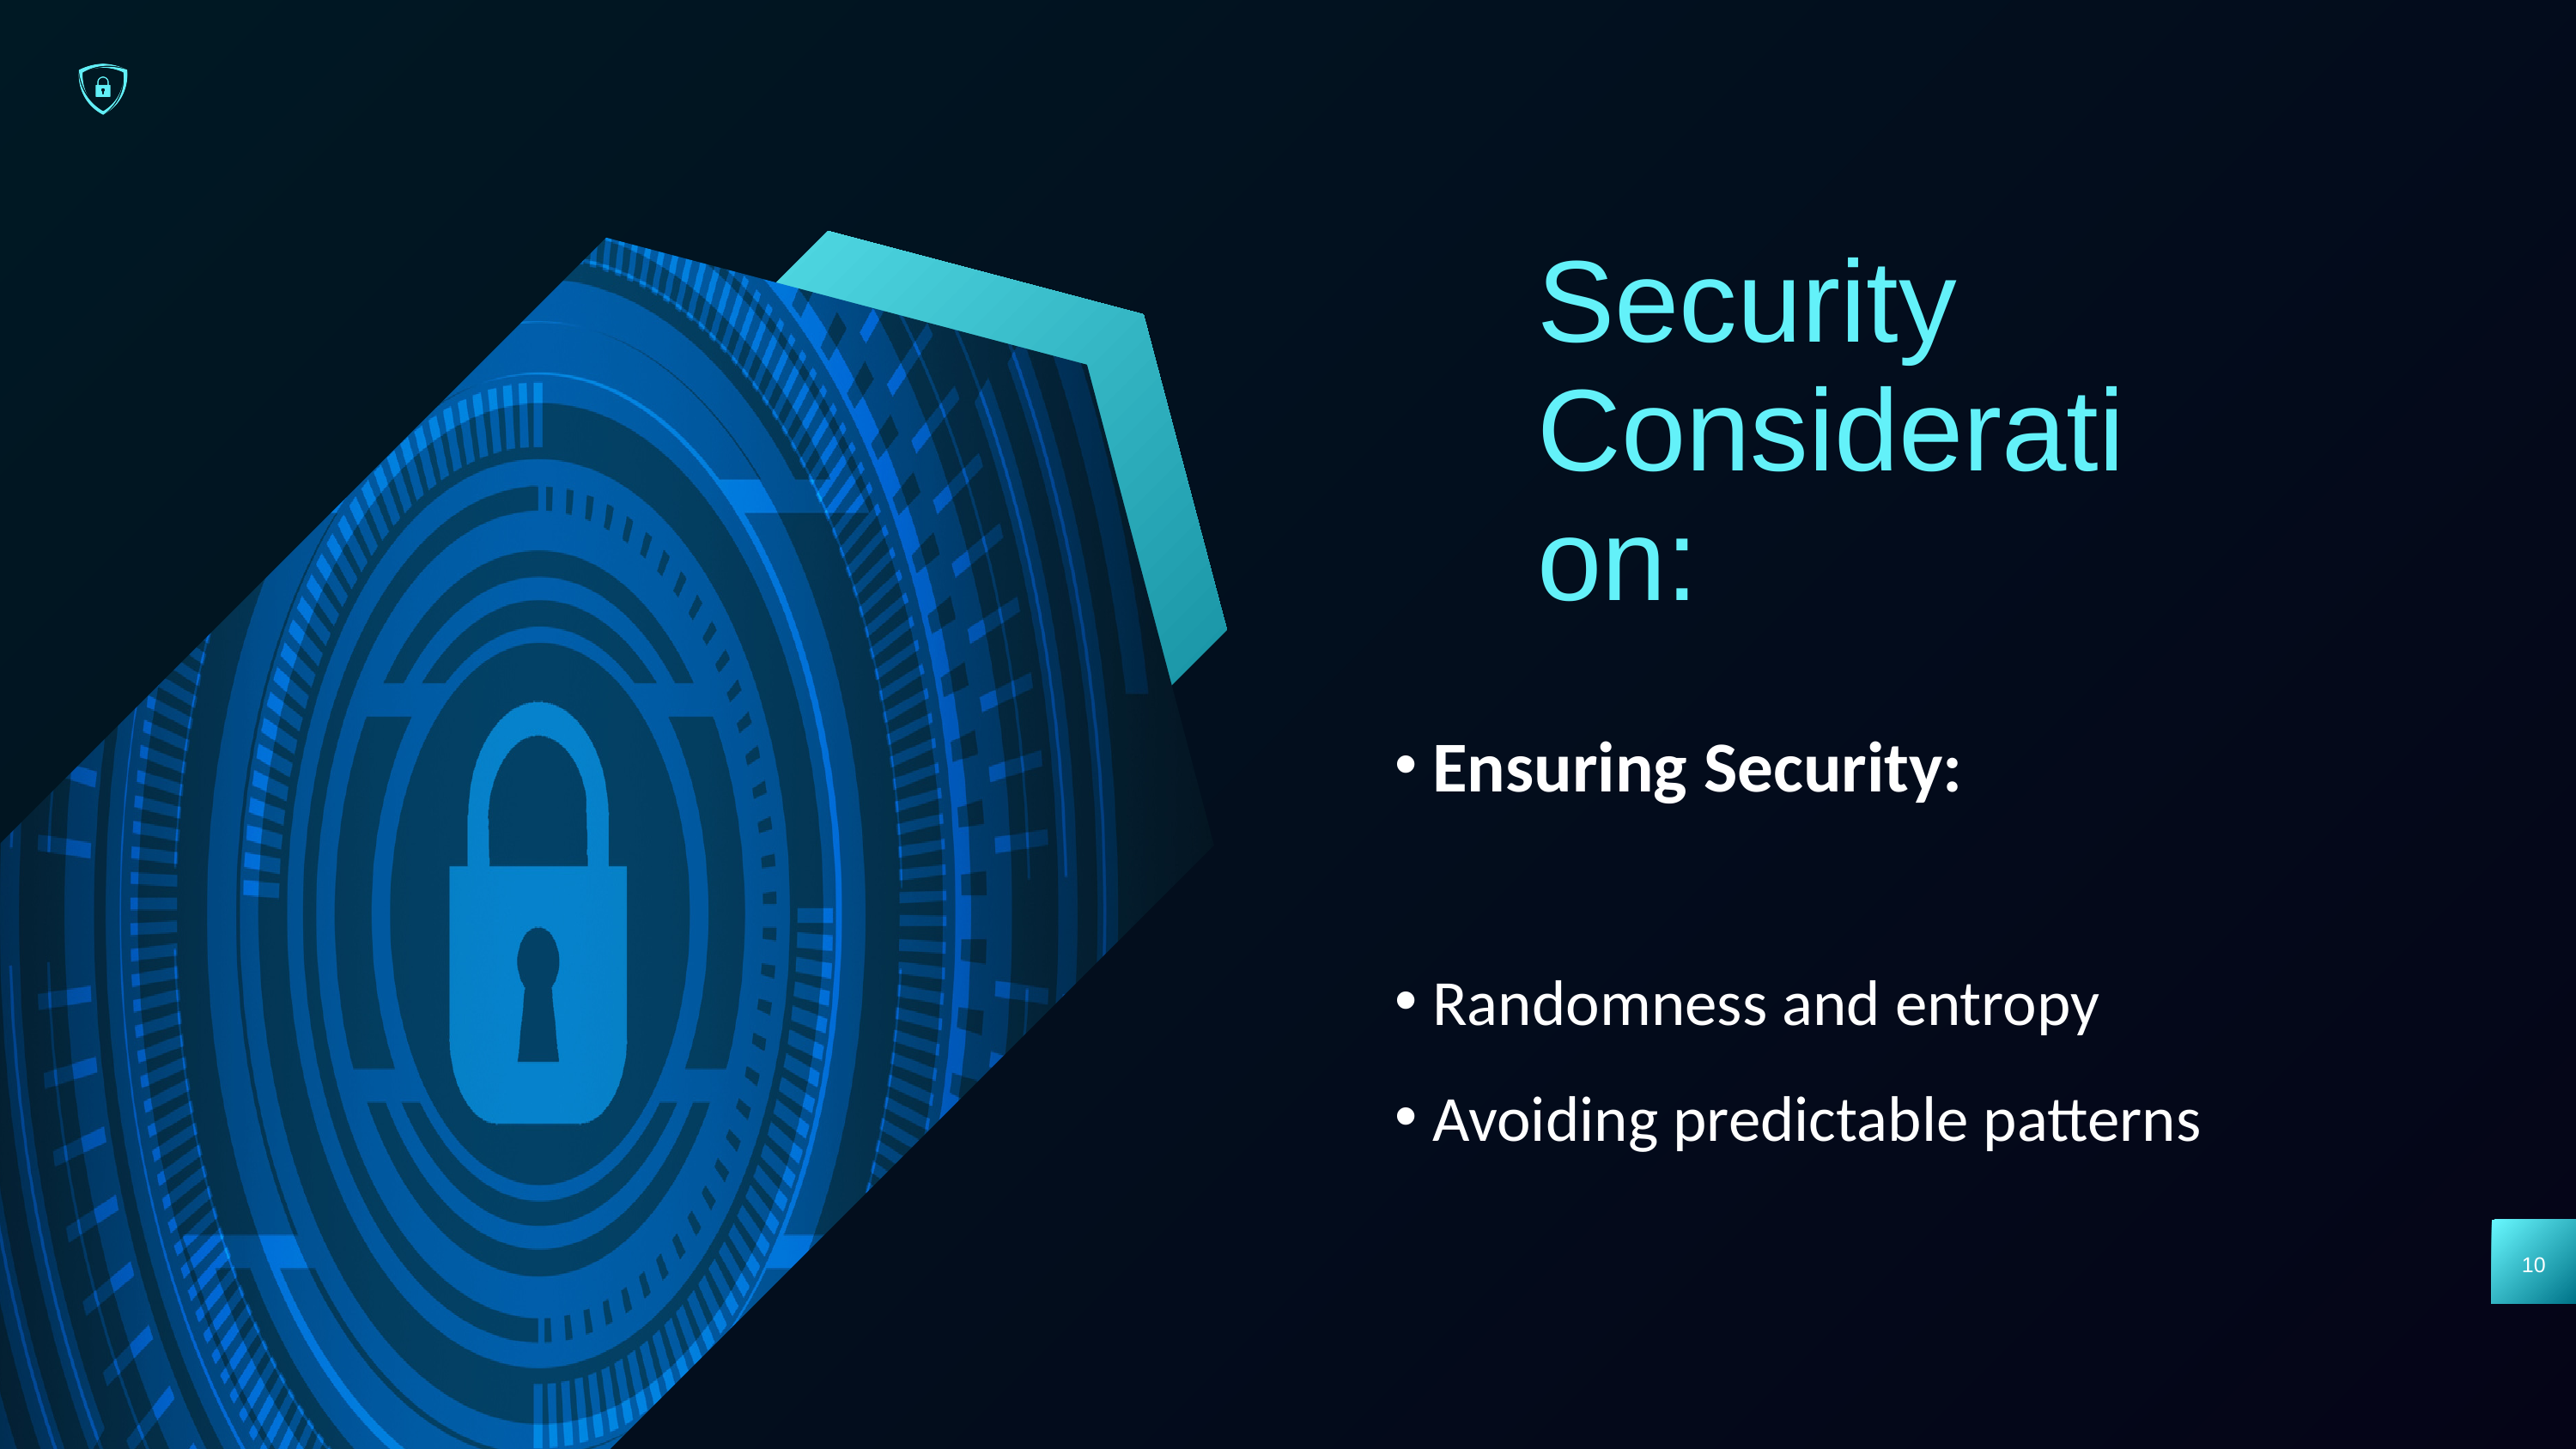

Security Consideration:

 Ensuring Security:

 Randomness and entropy
 Avoiding predictable patterns

10